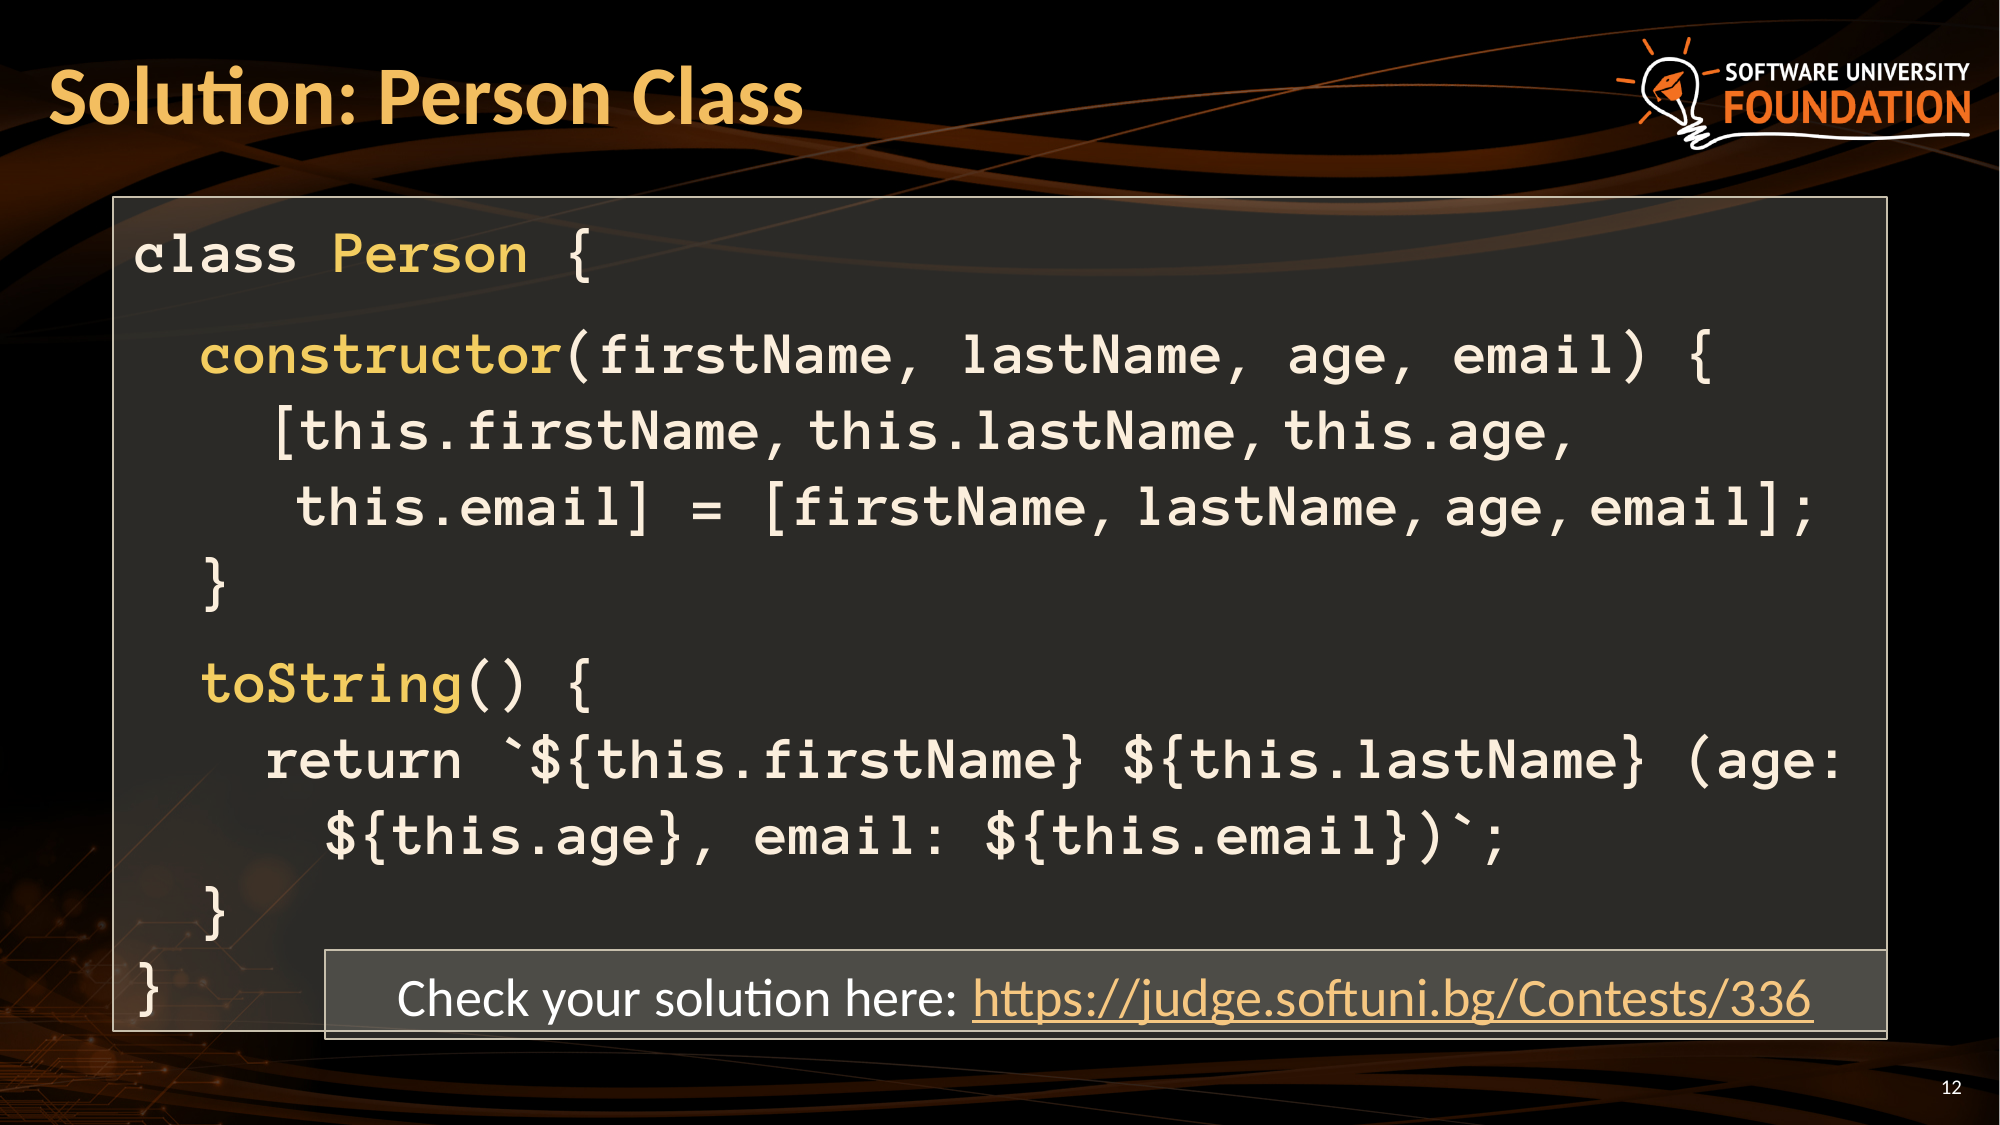

# Solution: Person Class
class Person {
  constructor(firstName, lastName, age, email) {
    [this.firstName, this.lastName, this.age, this.email] = [firstName, lastName, age, email];
  }
  toString() {
    return `${this.firstName} ${this.lastName} (age: ${this.age}, email: ${this.email})`;
  }
}
Check your solution here: https://judge.softuni.bg/Contests/336
12